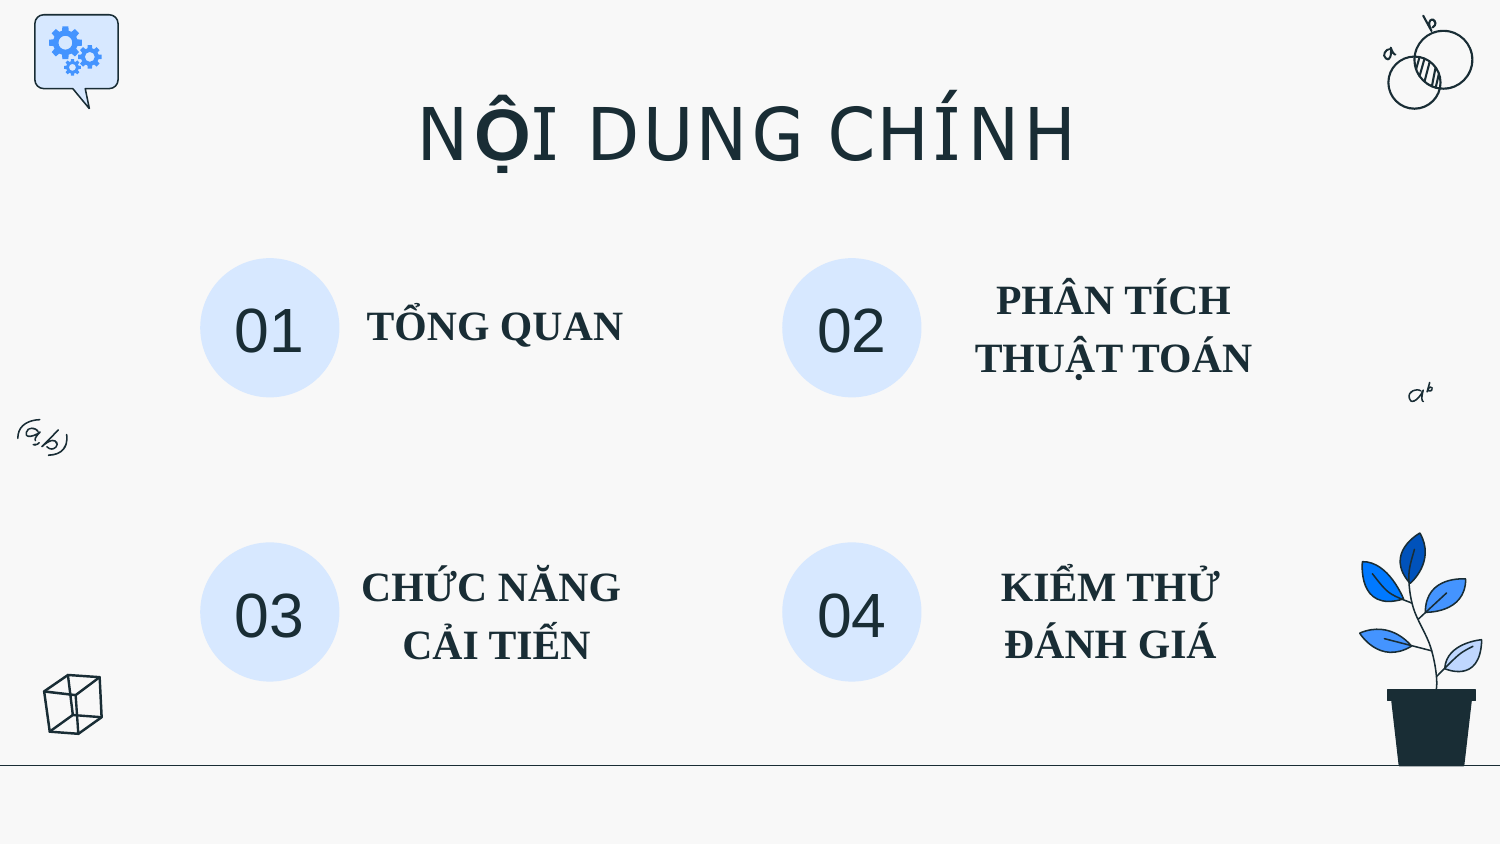

# NỘI DUNG CHÍNH
PHÂN TÍCH THUẬT TOÁN

TỔNG QUAN
01
02

KIỂM THỬ
ĐÁNH GIÁ
CHỨC NĂNG
 CẢI TIẾN
03
04